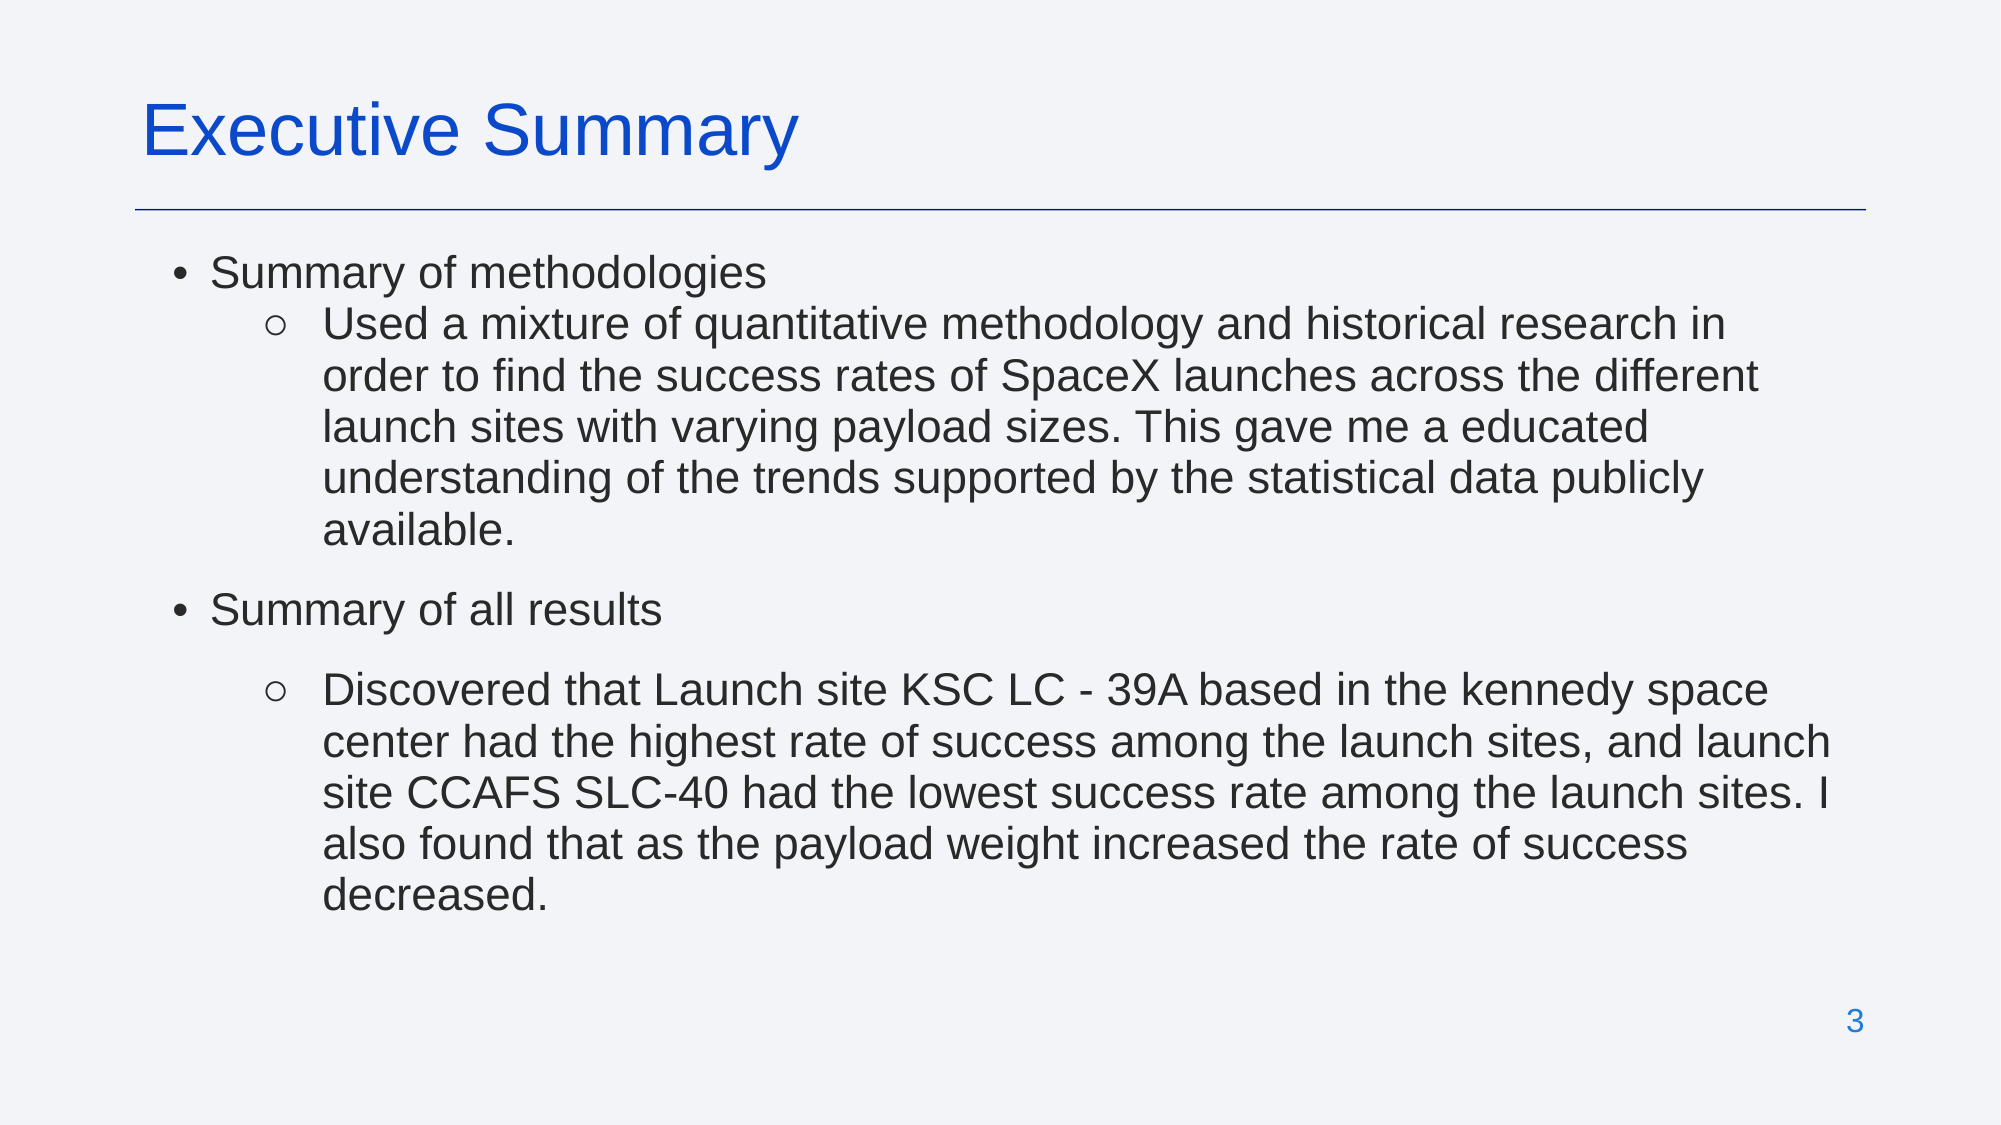

Executive Summary
Summary of methodologies
Used a mixture of quantitative methodology and historical research in order to find the success rates of SpaceX launches across the different launch sites with varying payload sizes. This gave me a educated understanding of the trends supported by the statistical data publicly available.
Summary of all results
Discovered that Launch site KSC LC - 39A based in the kennedy space center had the highest rate of success among the launch sites, and launch site CCAFS SLC-40 had the lowest success rate among the launch sites. I also found that as the payload weight increased the rate of success decreased.
3